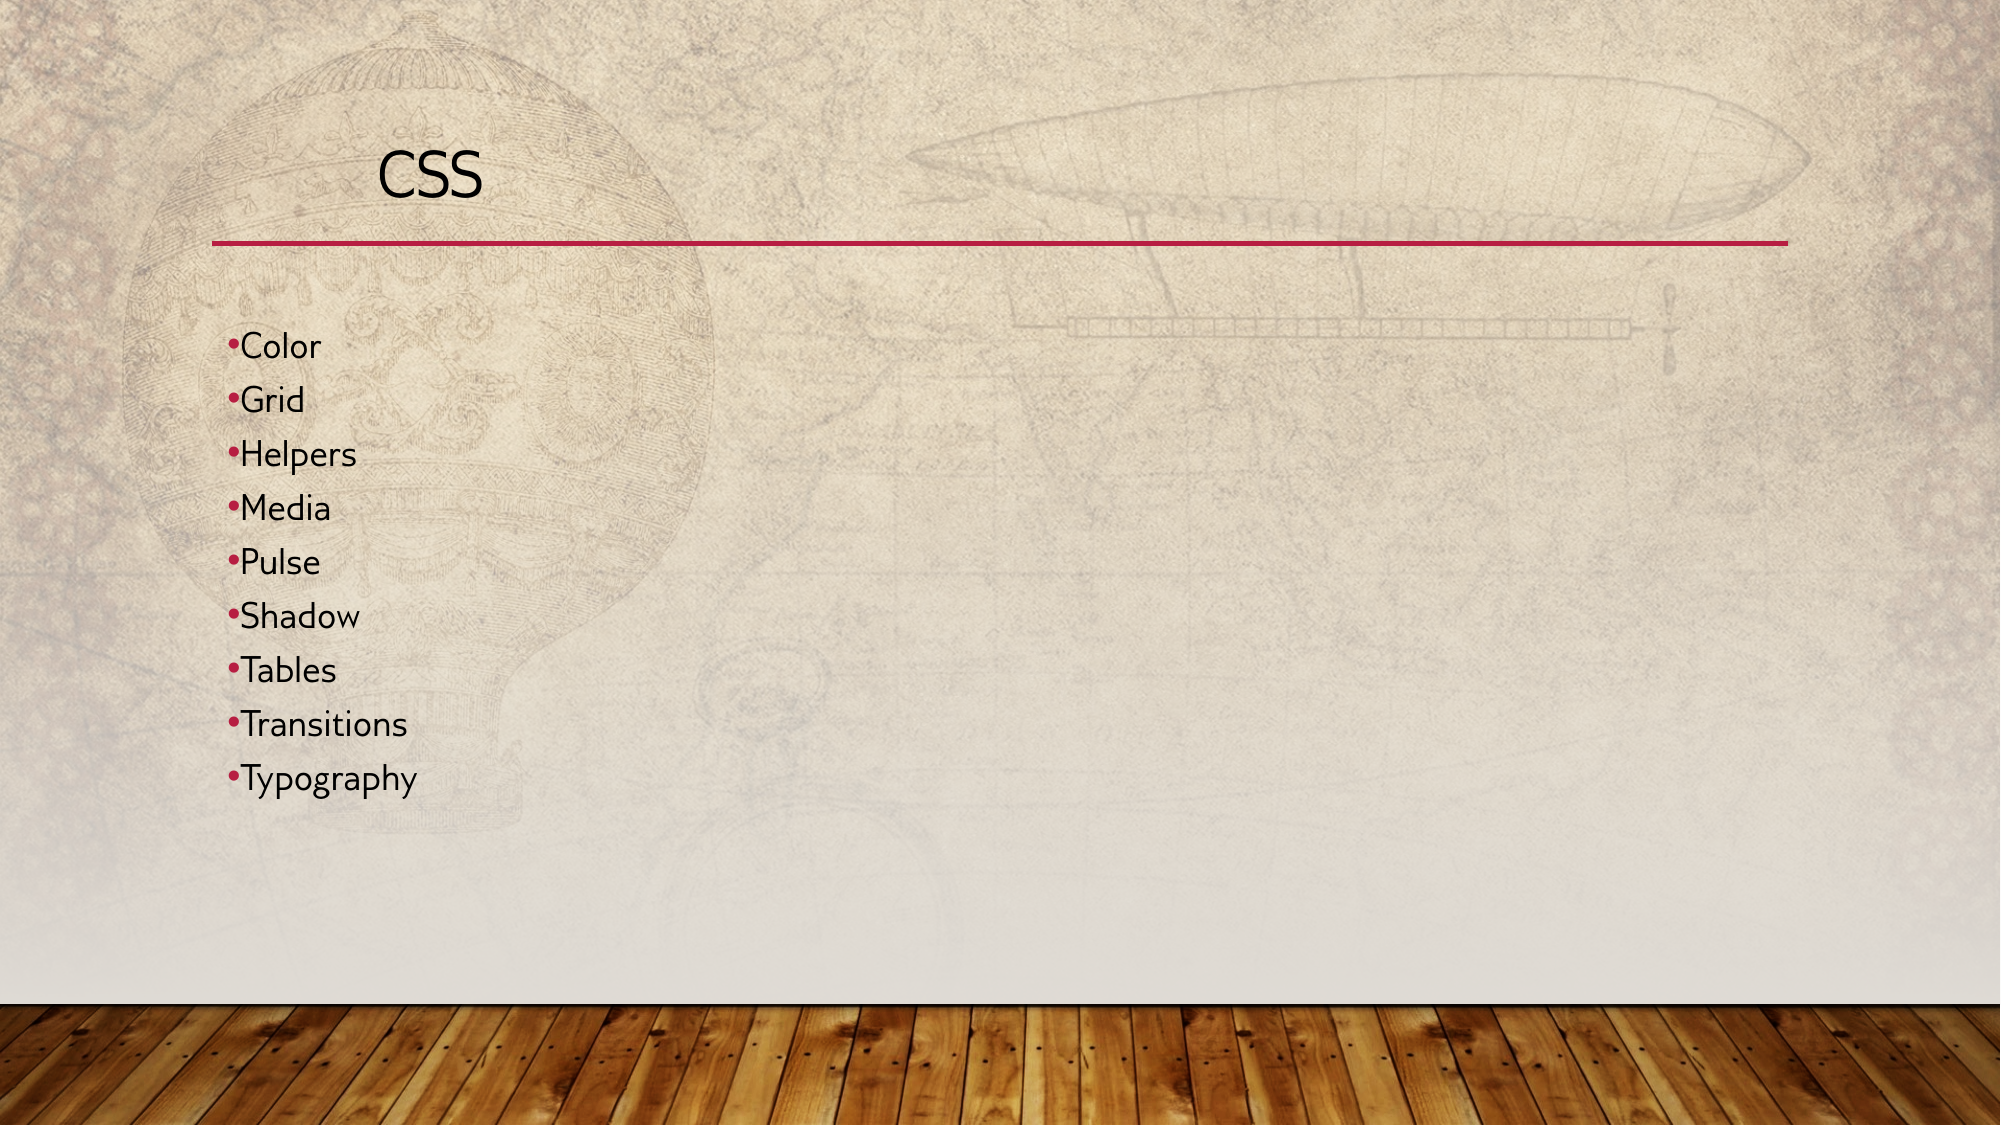

# css

Color
Grid
Helpers
Media
Pulse
Shadow
Tables
Transitions
Typography